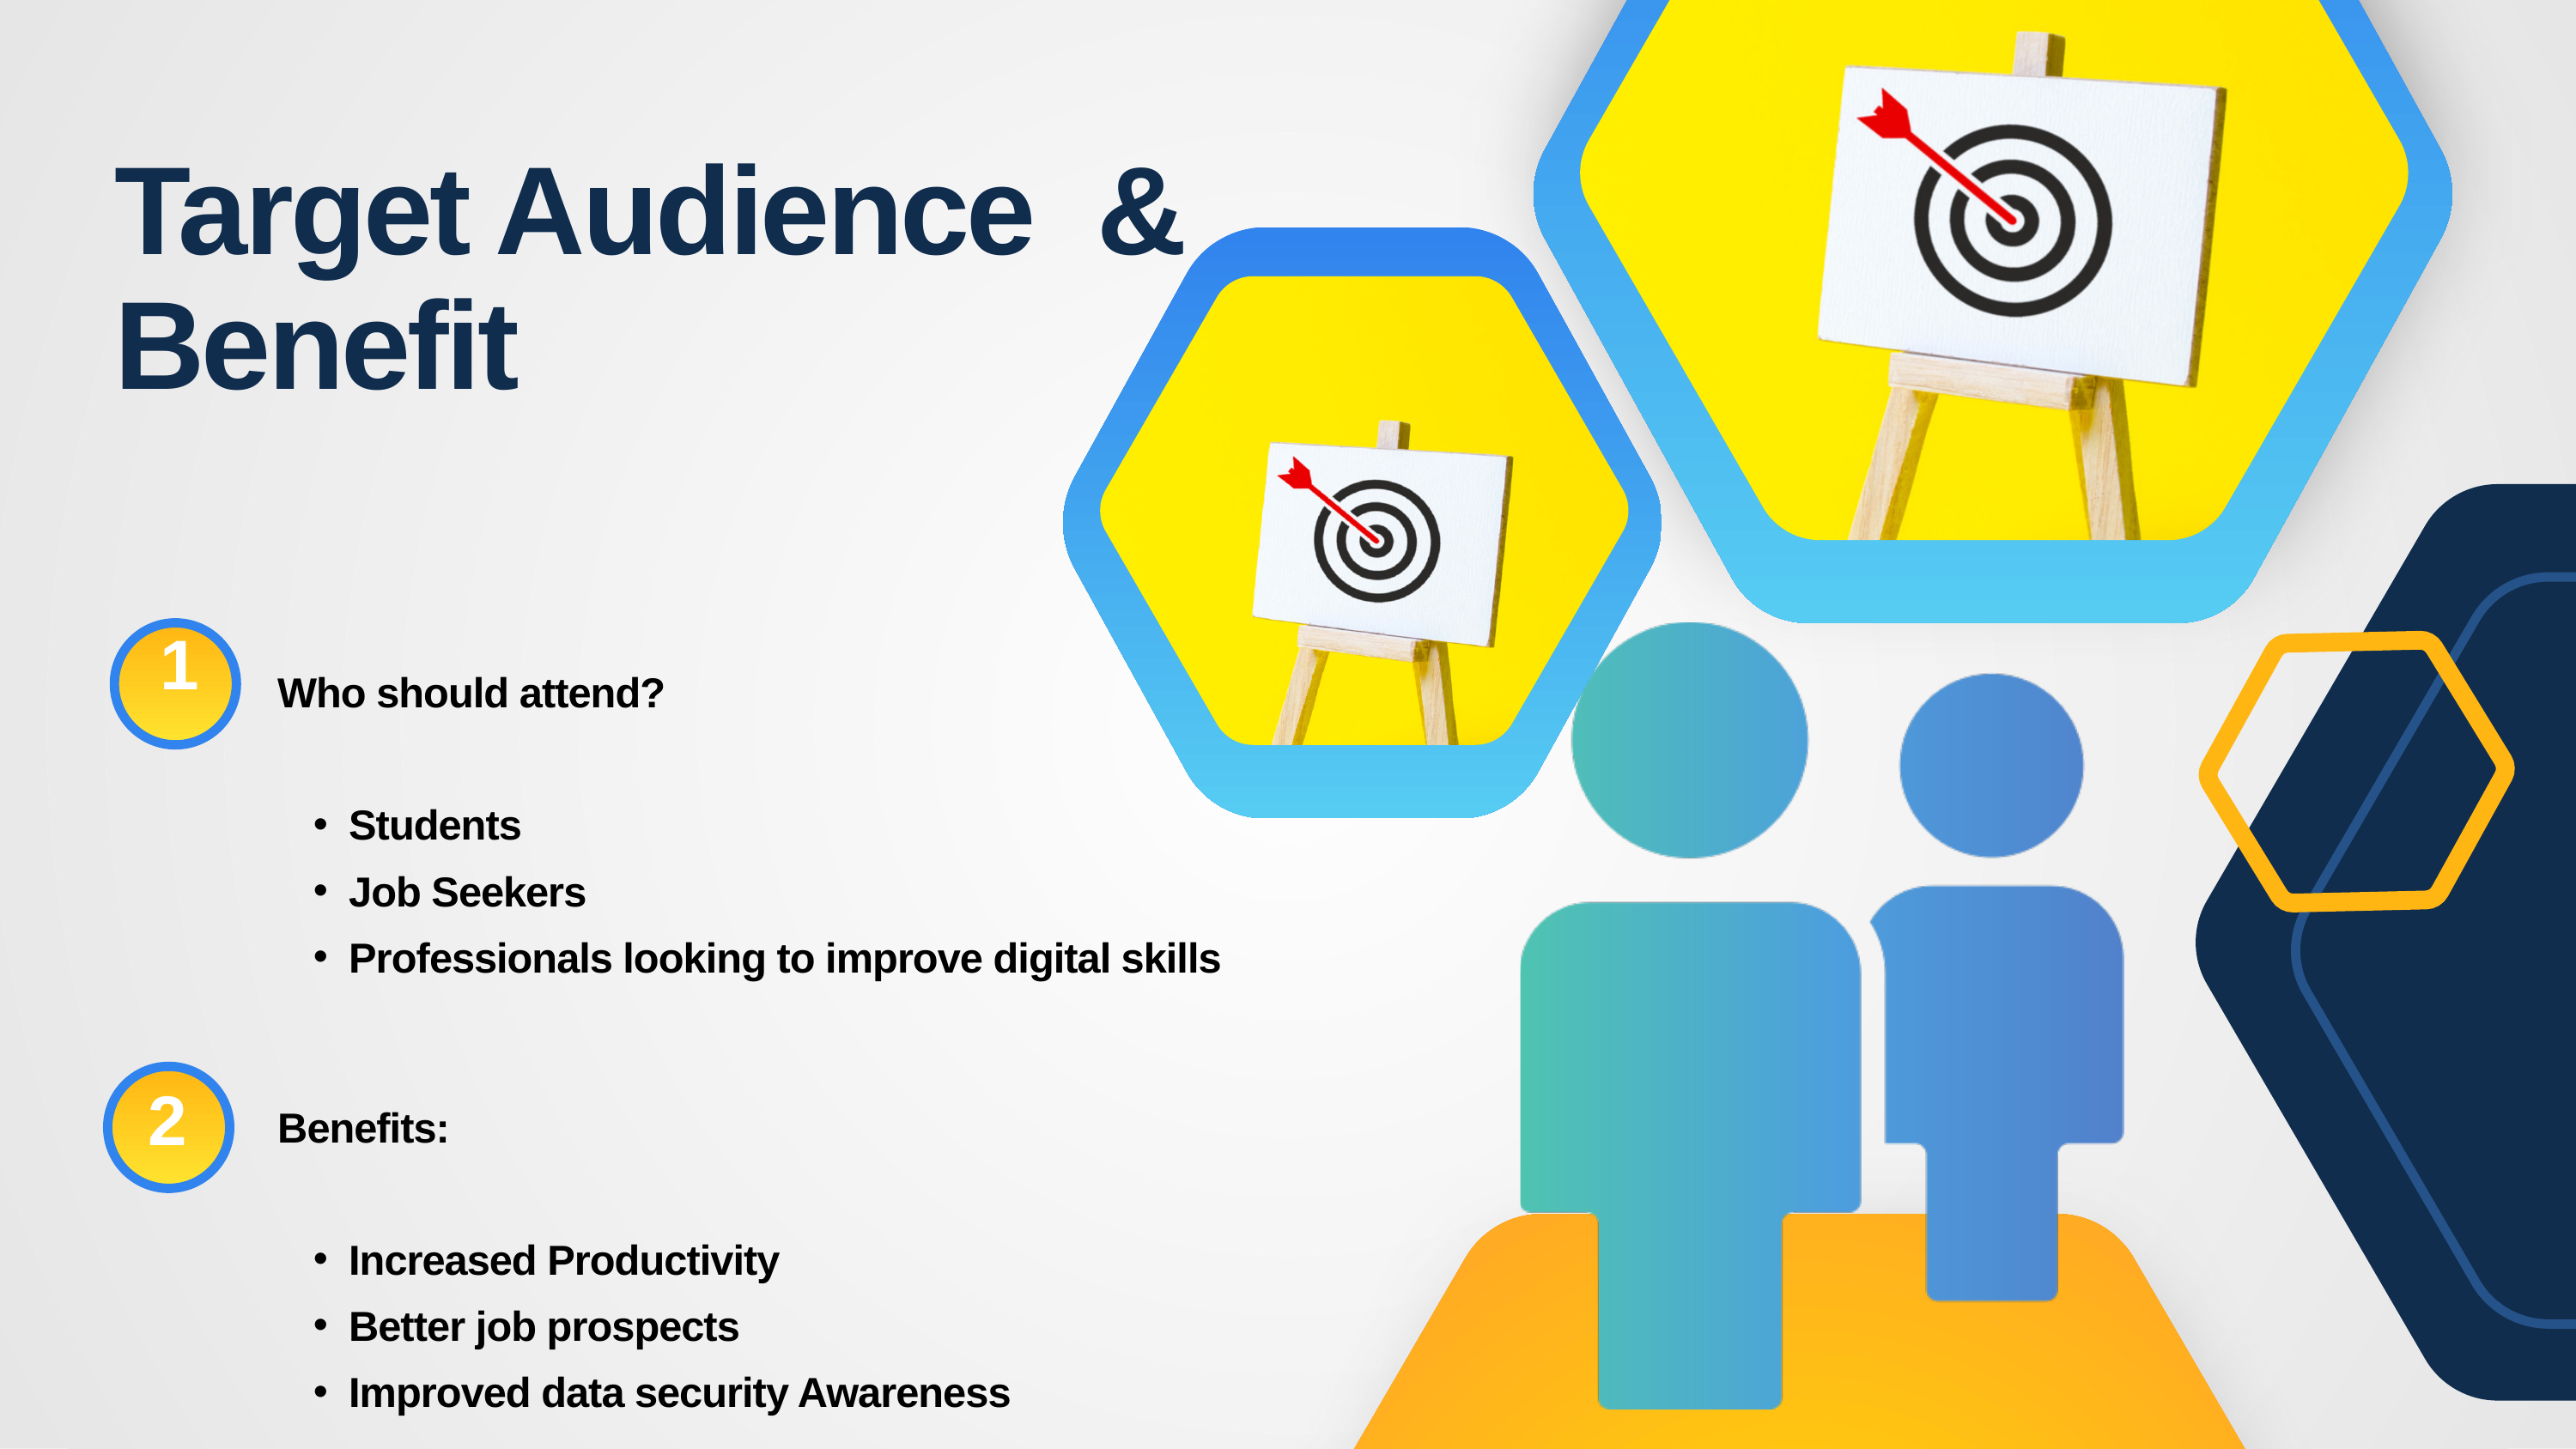

Target Audience  & Benefit

1
Who should attend?

Students
Job Seekers
Professionals looking to improve digital skills

2
Benefits:

Increased Productivity
Better job prospects
Improved data security Awareness